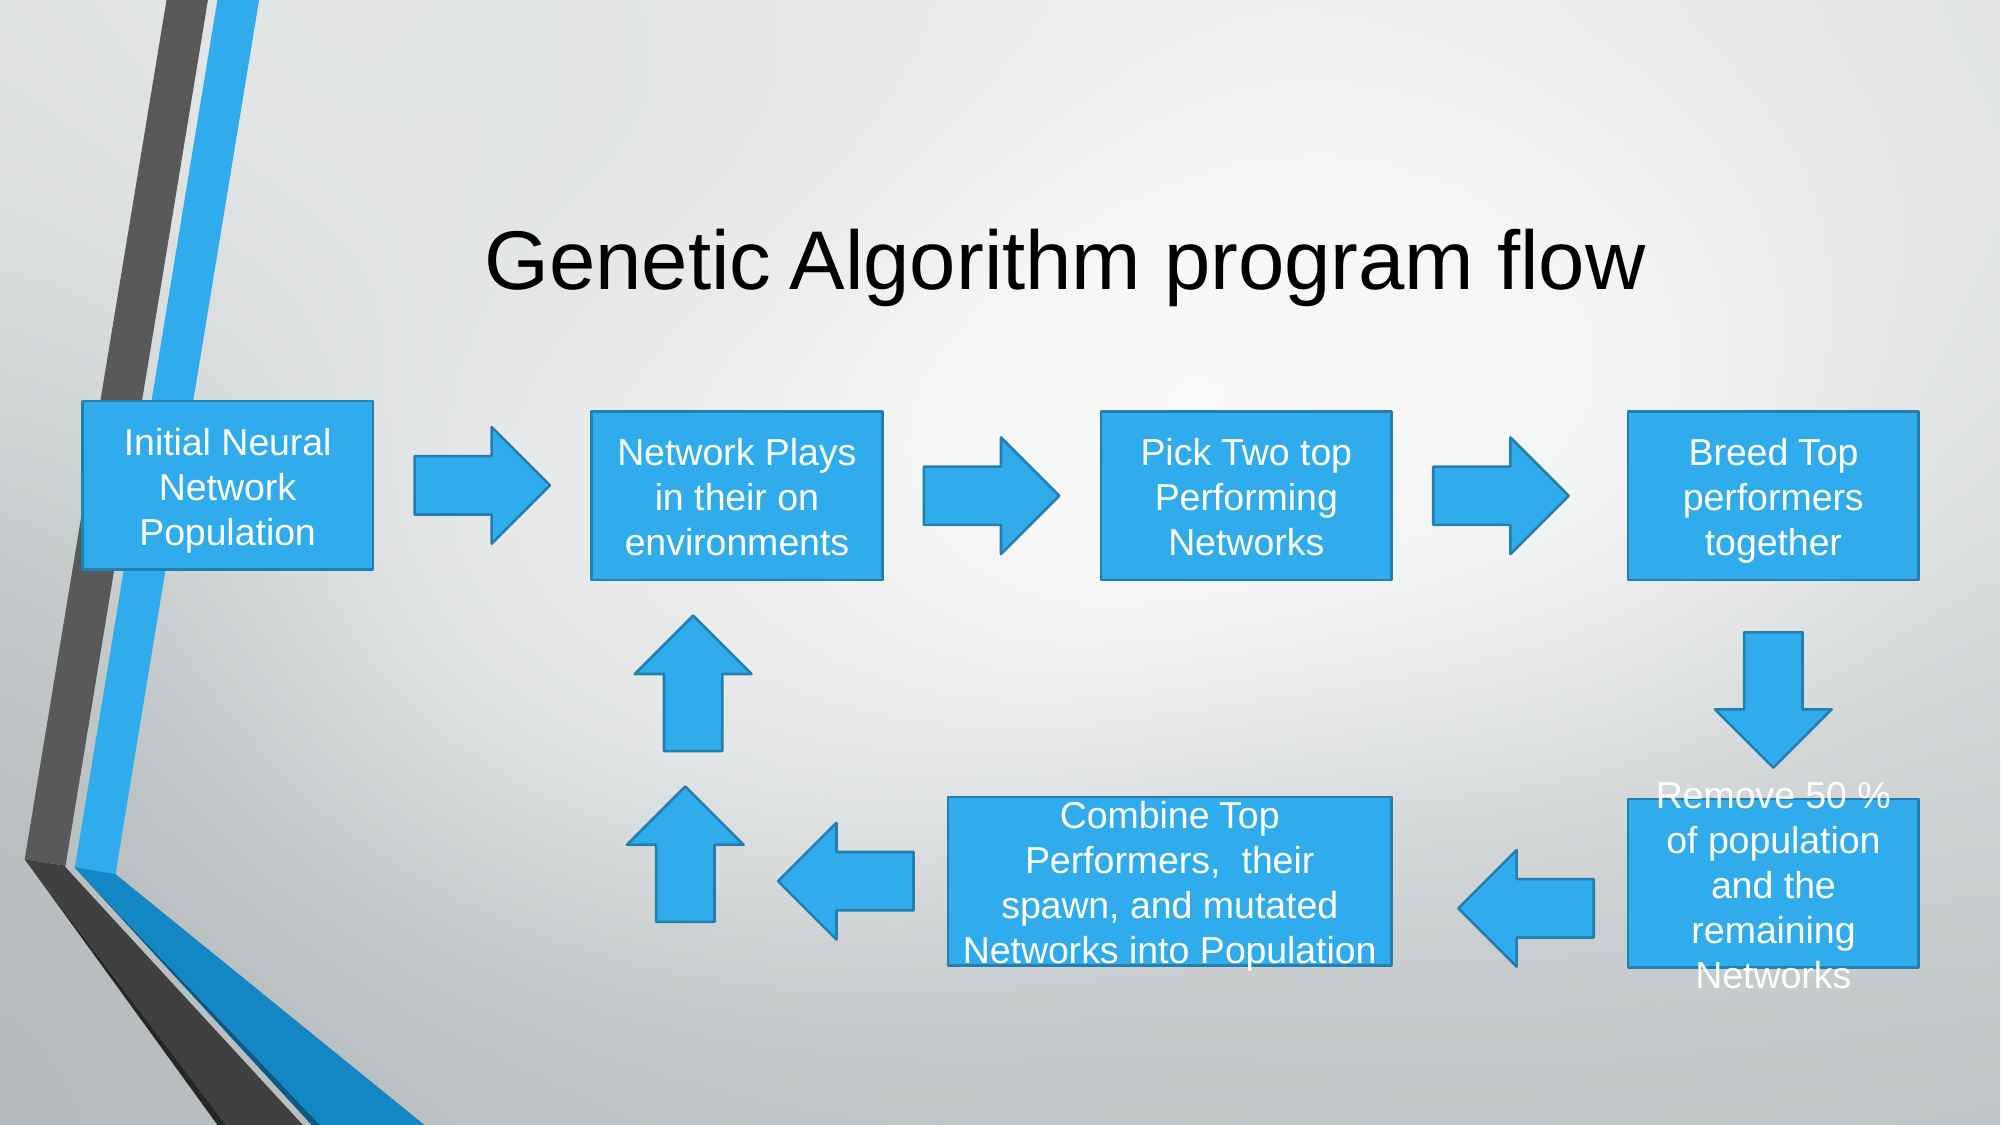

# Genetic Algorithm program flow
Initial Neural Network Population
Network Plays in their on environments
Pick Two top Performing Networks
Breed Top performers together

Combine Top Performers,  their spawn, and mutated Networks into Population
Remove 50 % of population and the remaining Networks